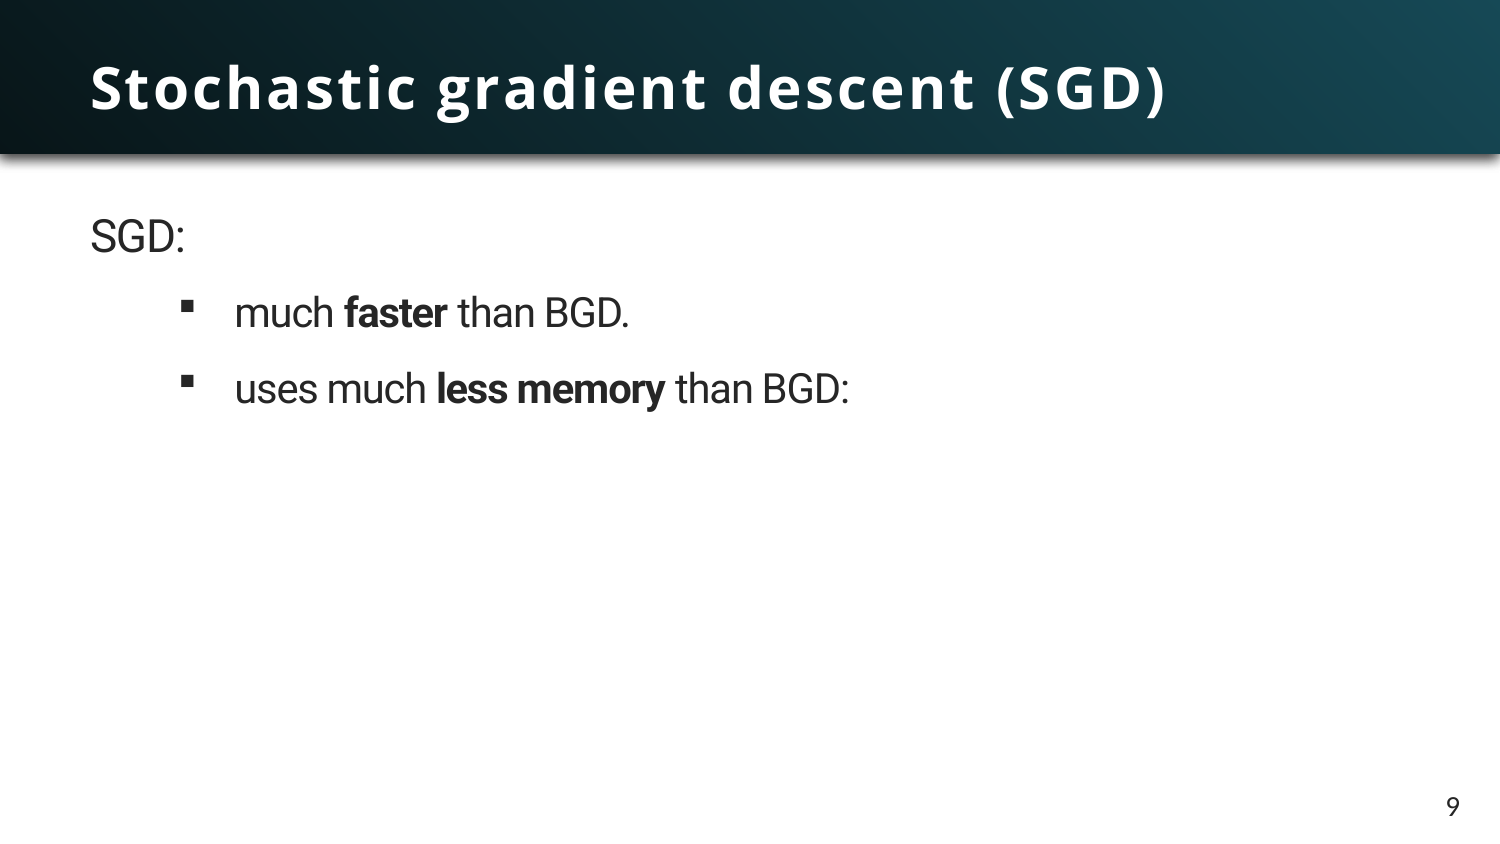

# Stochastic gradient descent (SGD)
SGD:
much faster than BGD.
uses much less memory than BGD:

9